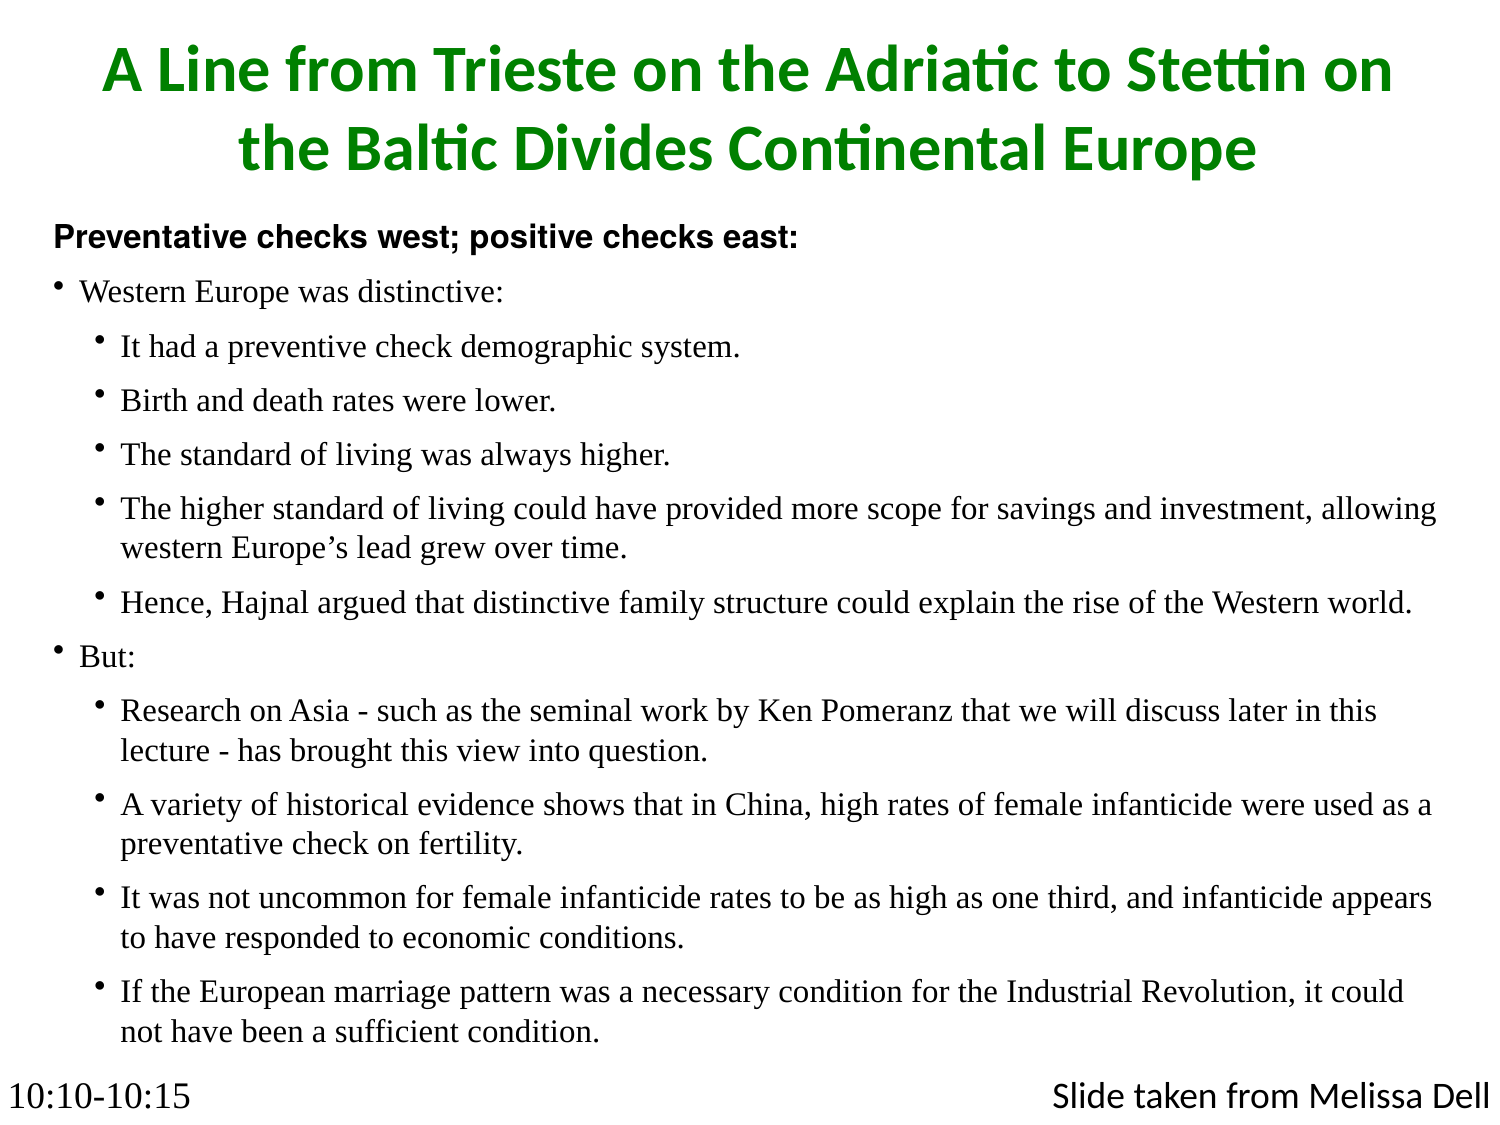

A Line from Trieste on the Adriatic to Stettin on the Baltic Divides Continental Europe
Preventative checks west; positive checks east:
Western Europe was distinctive:
It had a preventive check demographic system.
Birth and death rates were lower.
The standard of living was always higher.
The higher standard of living could have provided more scope for savings and investment, allowing western Europe’s lead grew over time.
Hence, Hajnal argued that distinctive family structure could explain the rise of the Western world.
But:
Research on Asia - such as the seminal work by Ken Pomeranz that we will discuss later in this lecture - has brought this view into question.
A variety of historical evidence shows that in China, high rates of female infanticide were used as a preventative check on fertility.
It was not uncommon for female infanticide rates to be as high as one third, and infanticide appears to have responded to economic conditions.
If the European marriage pattern was a necessary condition for the Industrial Revolution, it could not have been a sufficient condition.
10:10-10:15
Slide taken from Melissa Dell